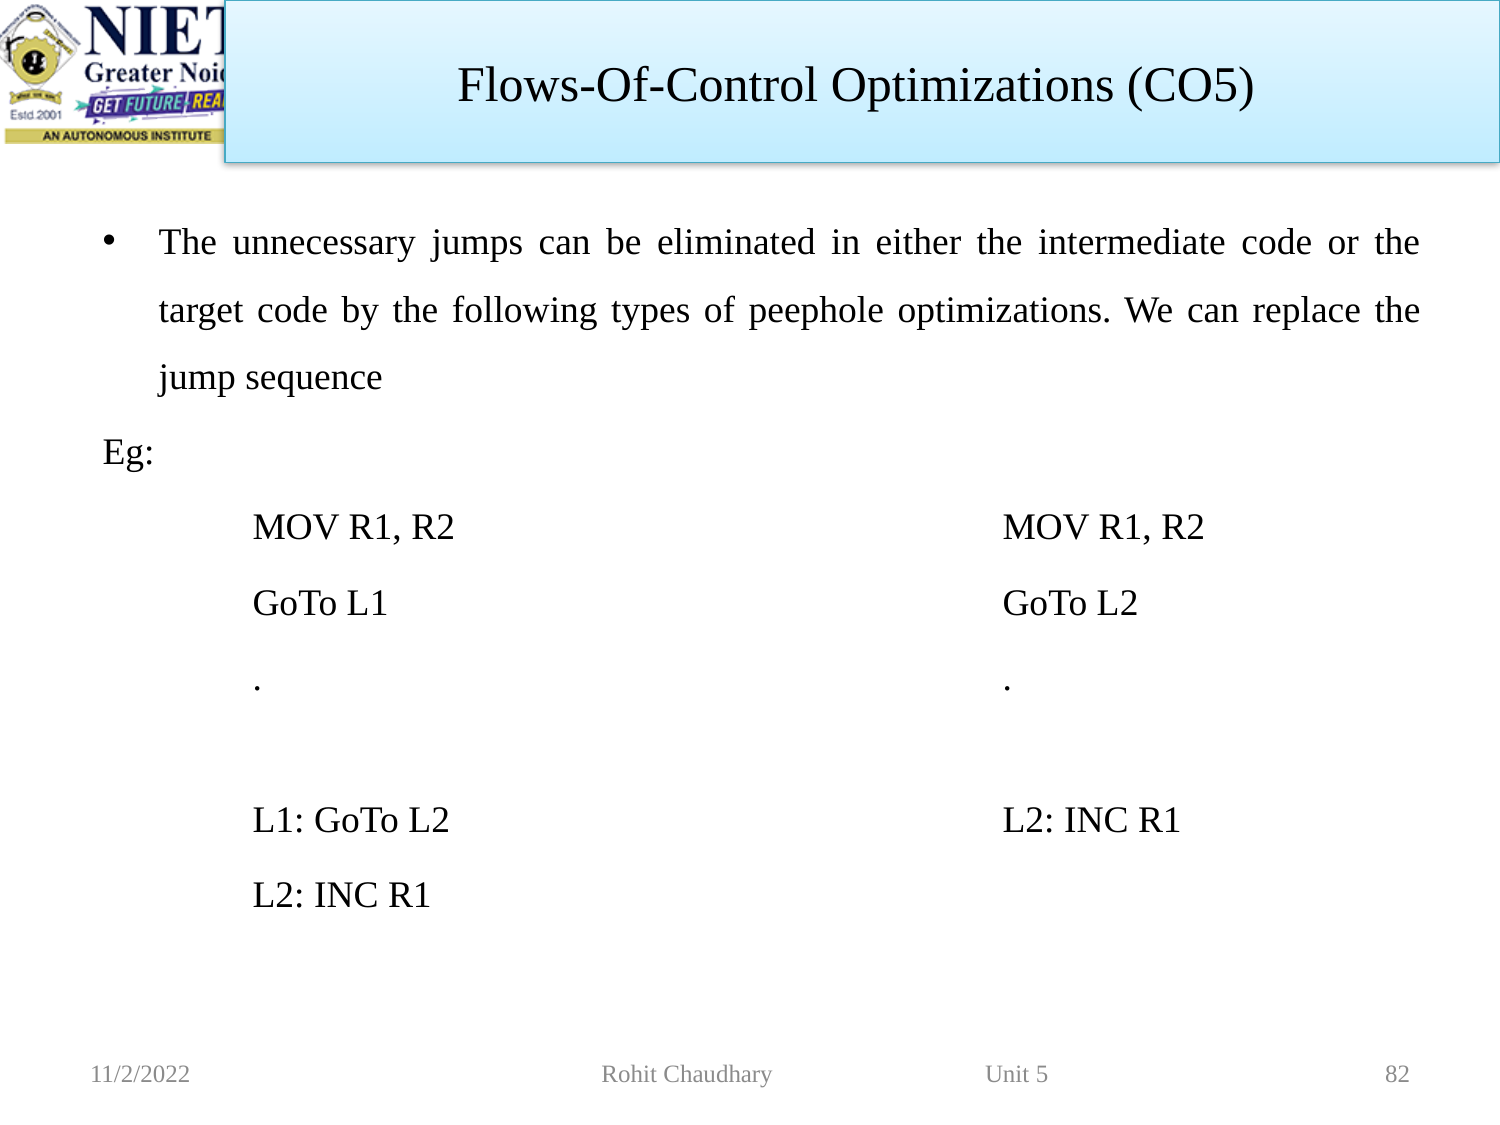

Flows-Of-Control Optimizations (CO5)
The unnecessary jumps can be eliminated in either the intermediate code or the target code by the following types of peephole optimizations. We can replace the jump sequence
Eg:
	MOV R1, R2				MOV R1, R2
	GoTo L1					GoTo L2
	.					.
	L1: GoTo L2				L2: INC R1
	L2: INC R1

11/2/2022
Rohit Chaudhary                                  Unit 5
82